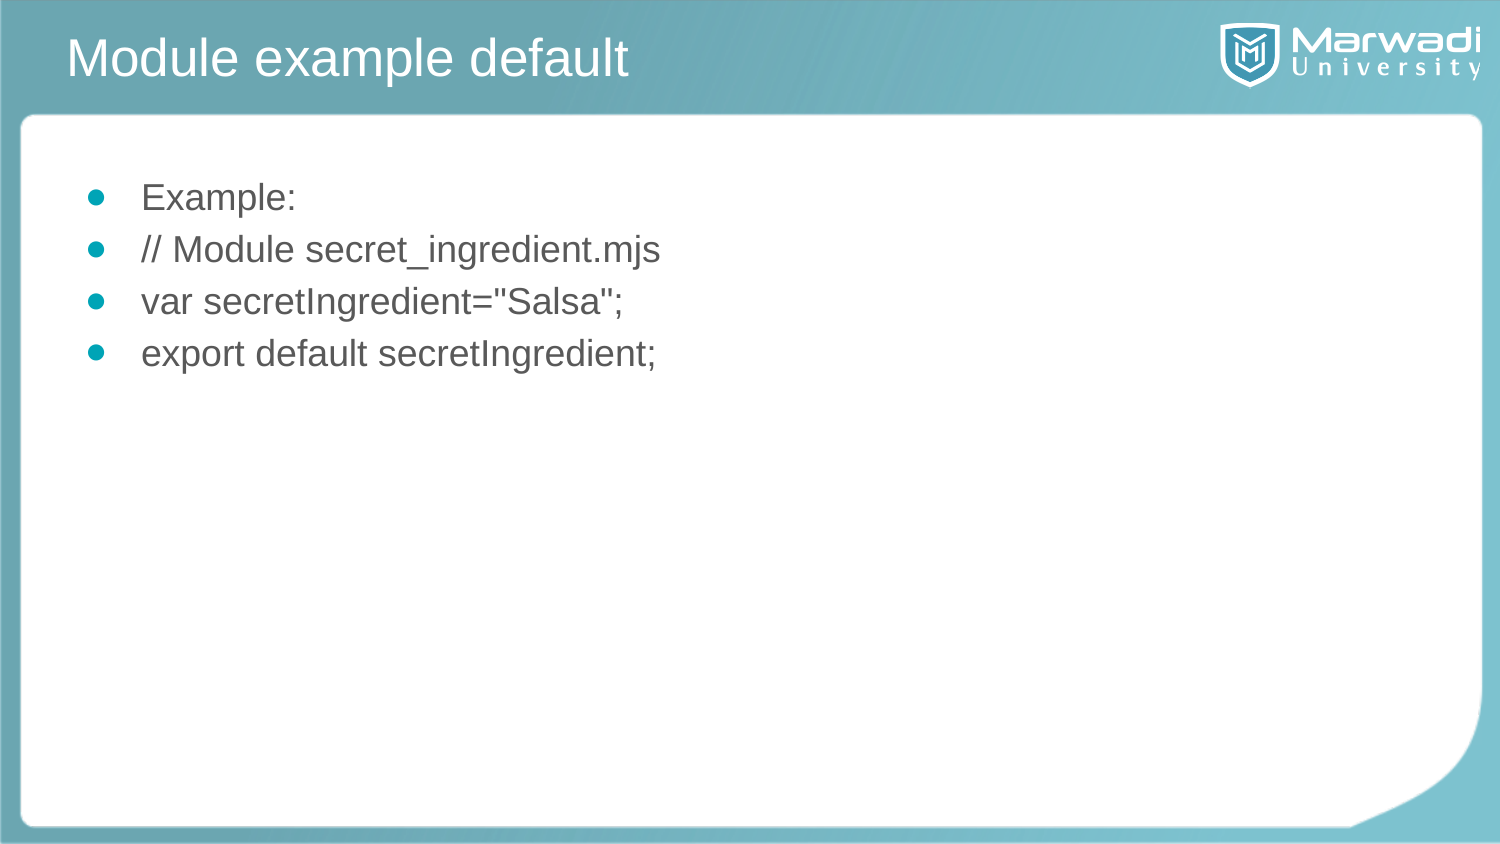

# Module example default
Example:
// Module secret_ingredient.mjs
var secretIngredient="Salsa";
export default secretIngredient;